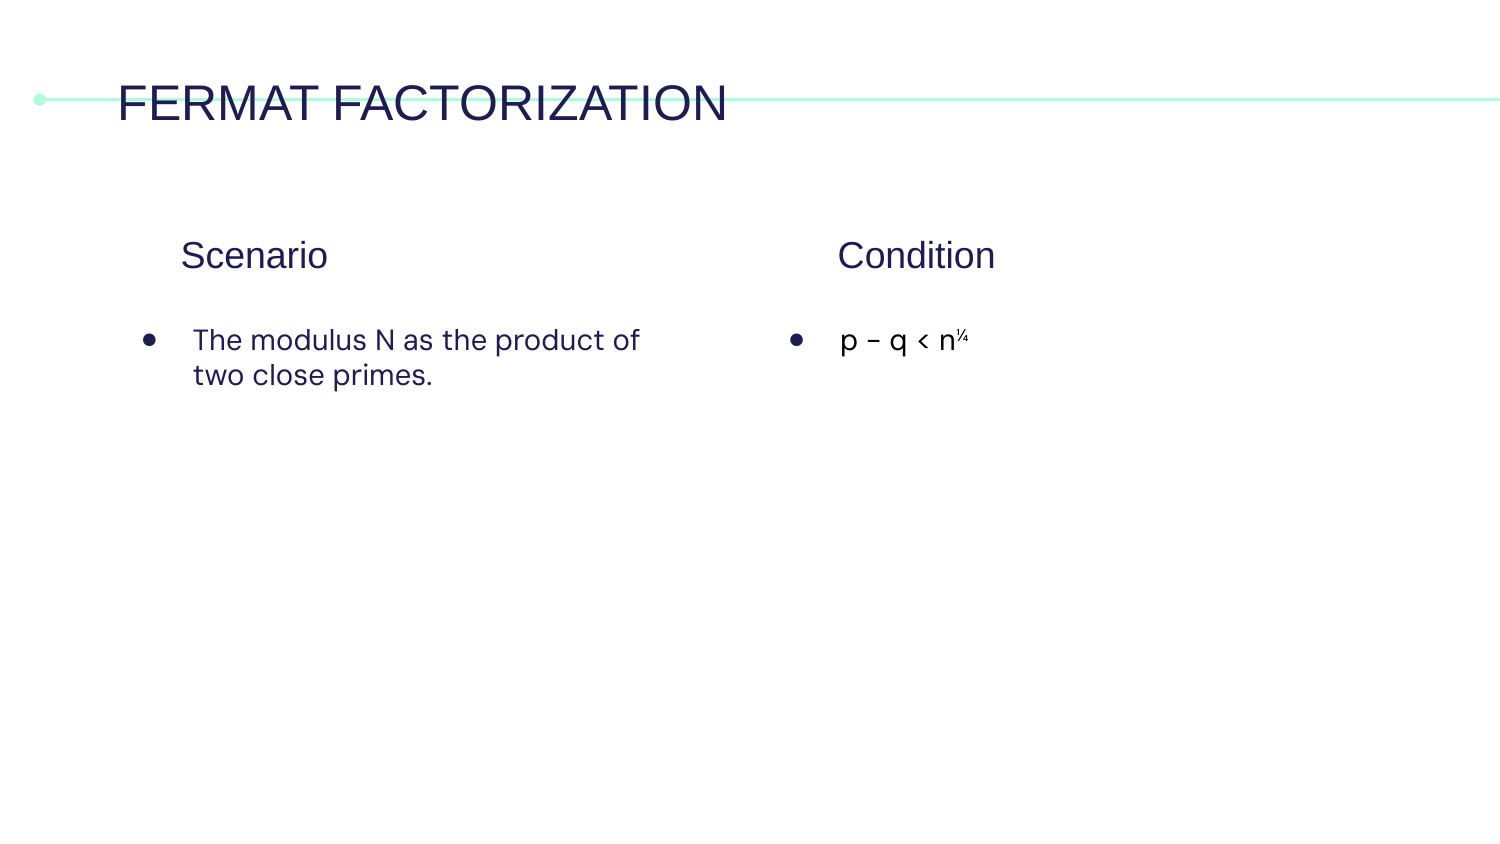

# FERMAT FACTORIZATION
Scenario
Condition
The modulus N as the product of two close primes.

p - q < n¼